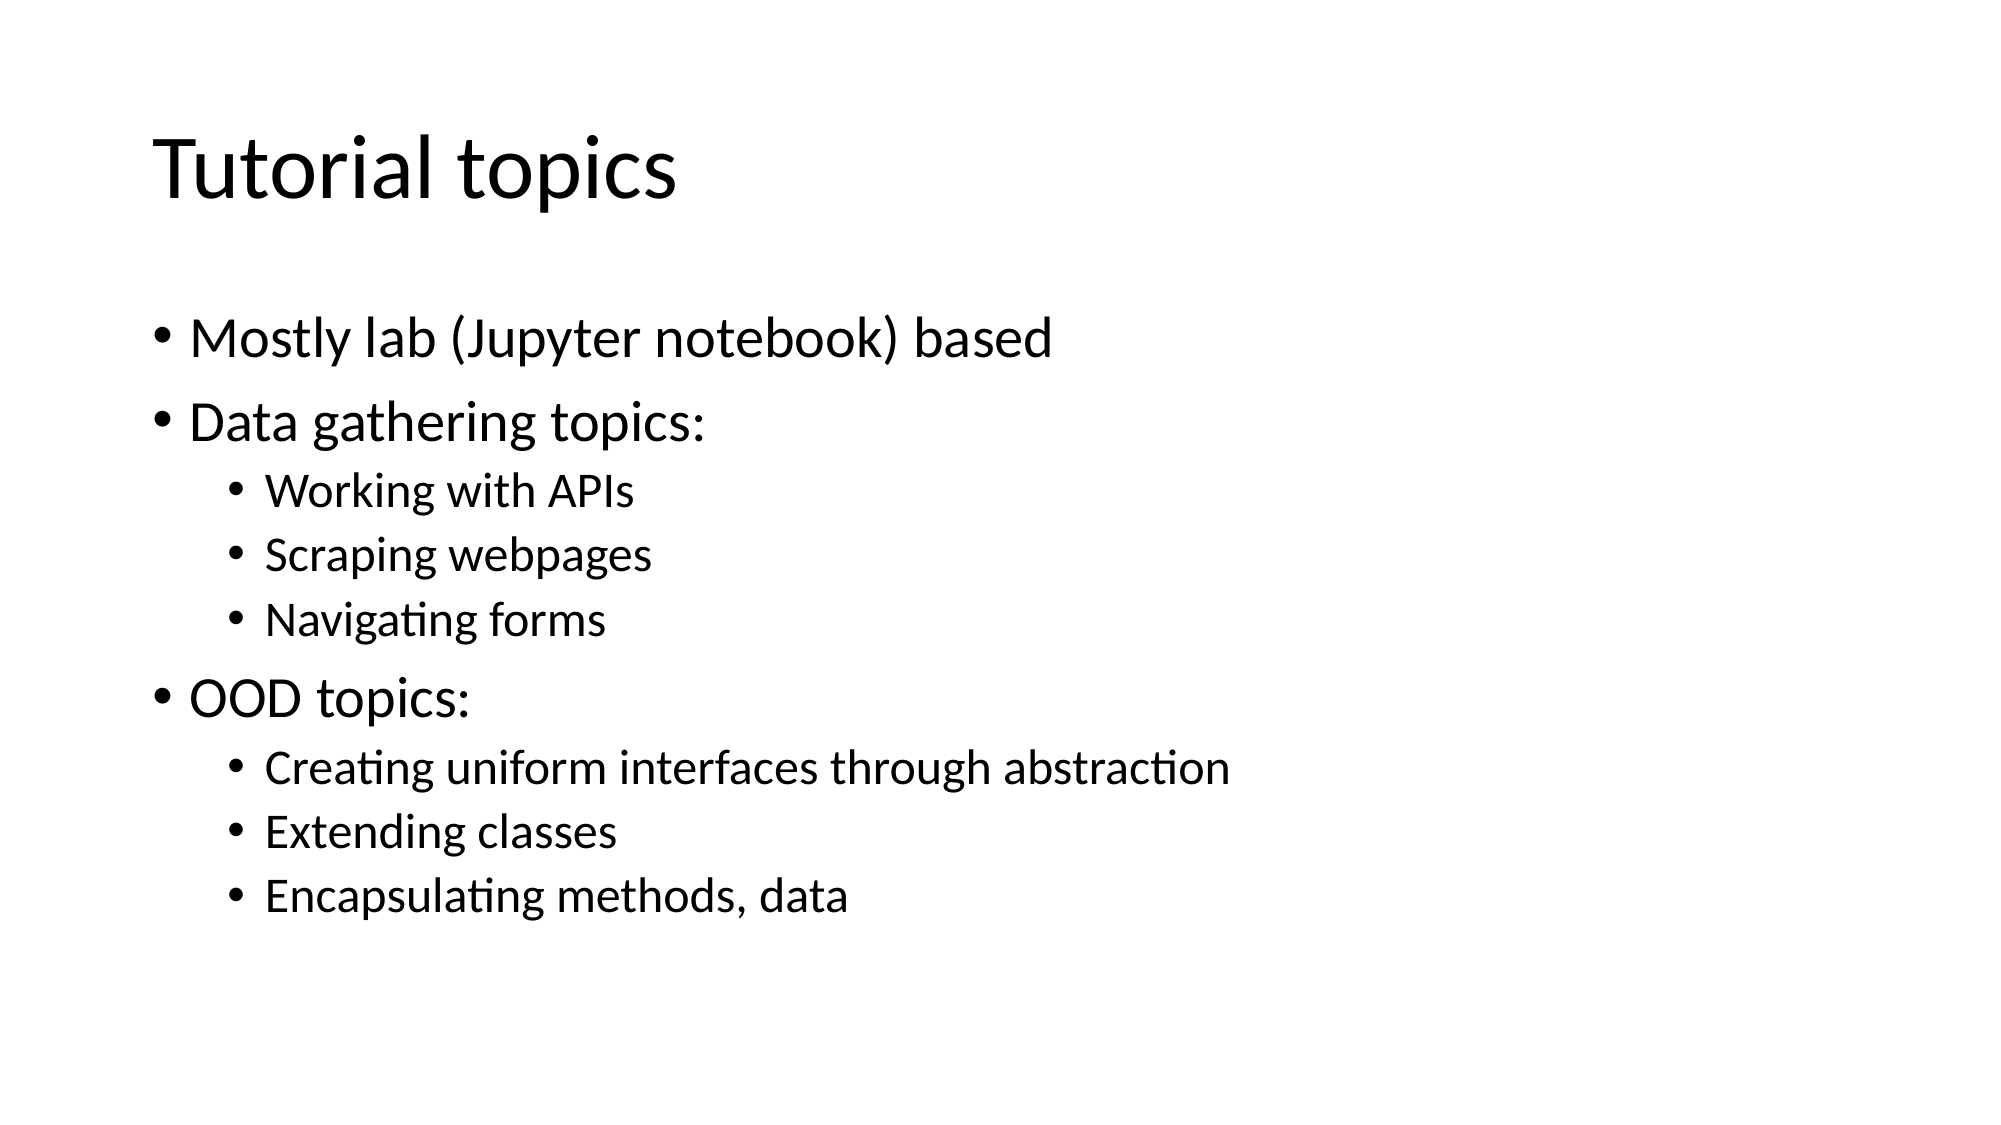

# Tutorial topics
Mostly lab (Jupyter notebook) based
Data gathering topics:
Working with APIs
Scraping webpages
Navigating forms
OOD topics:
Creating uniform interfaces through abstraction
Extending classes
Encapsulating methods, data